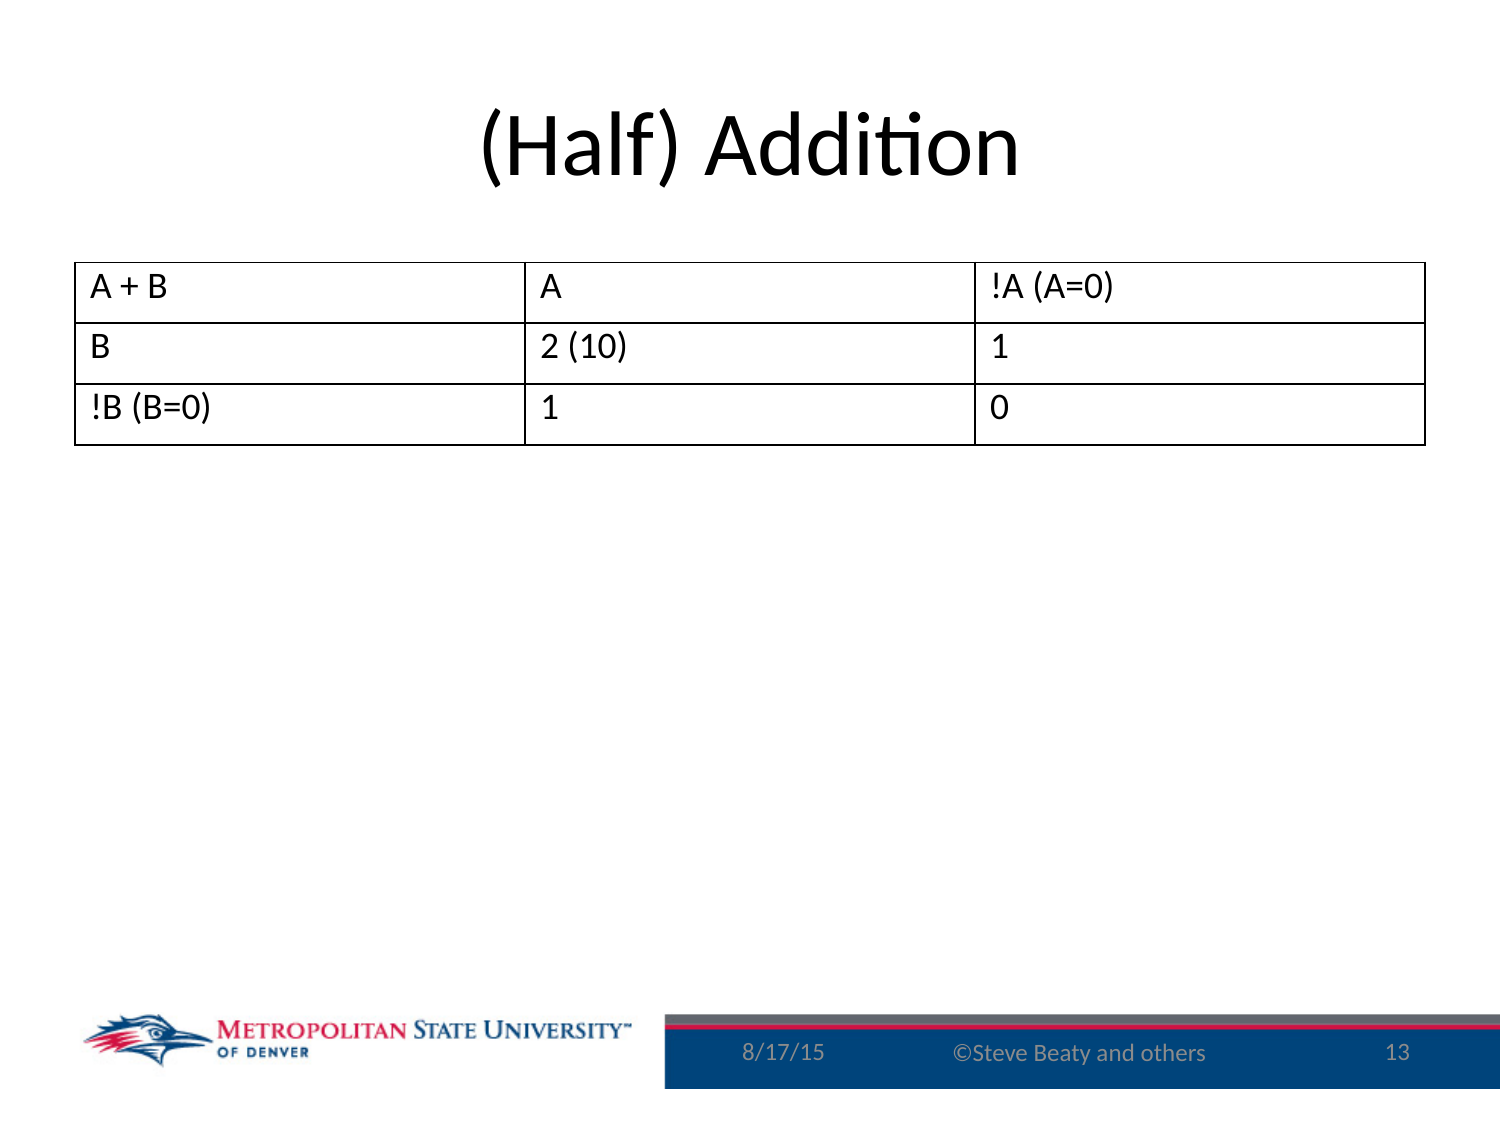

# (Half) Addition
| A + B | A | !A (A=0) |
| --- | --- | --- |
| B | 2 (10) | 1 |
| !B (B=0) | 1 | 0 |
8/17/15
13
©Steve Beaty and others